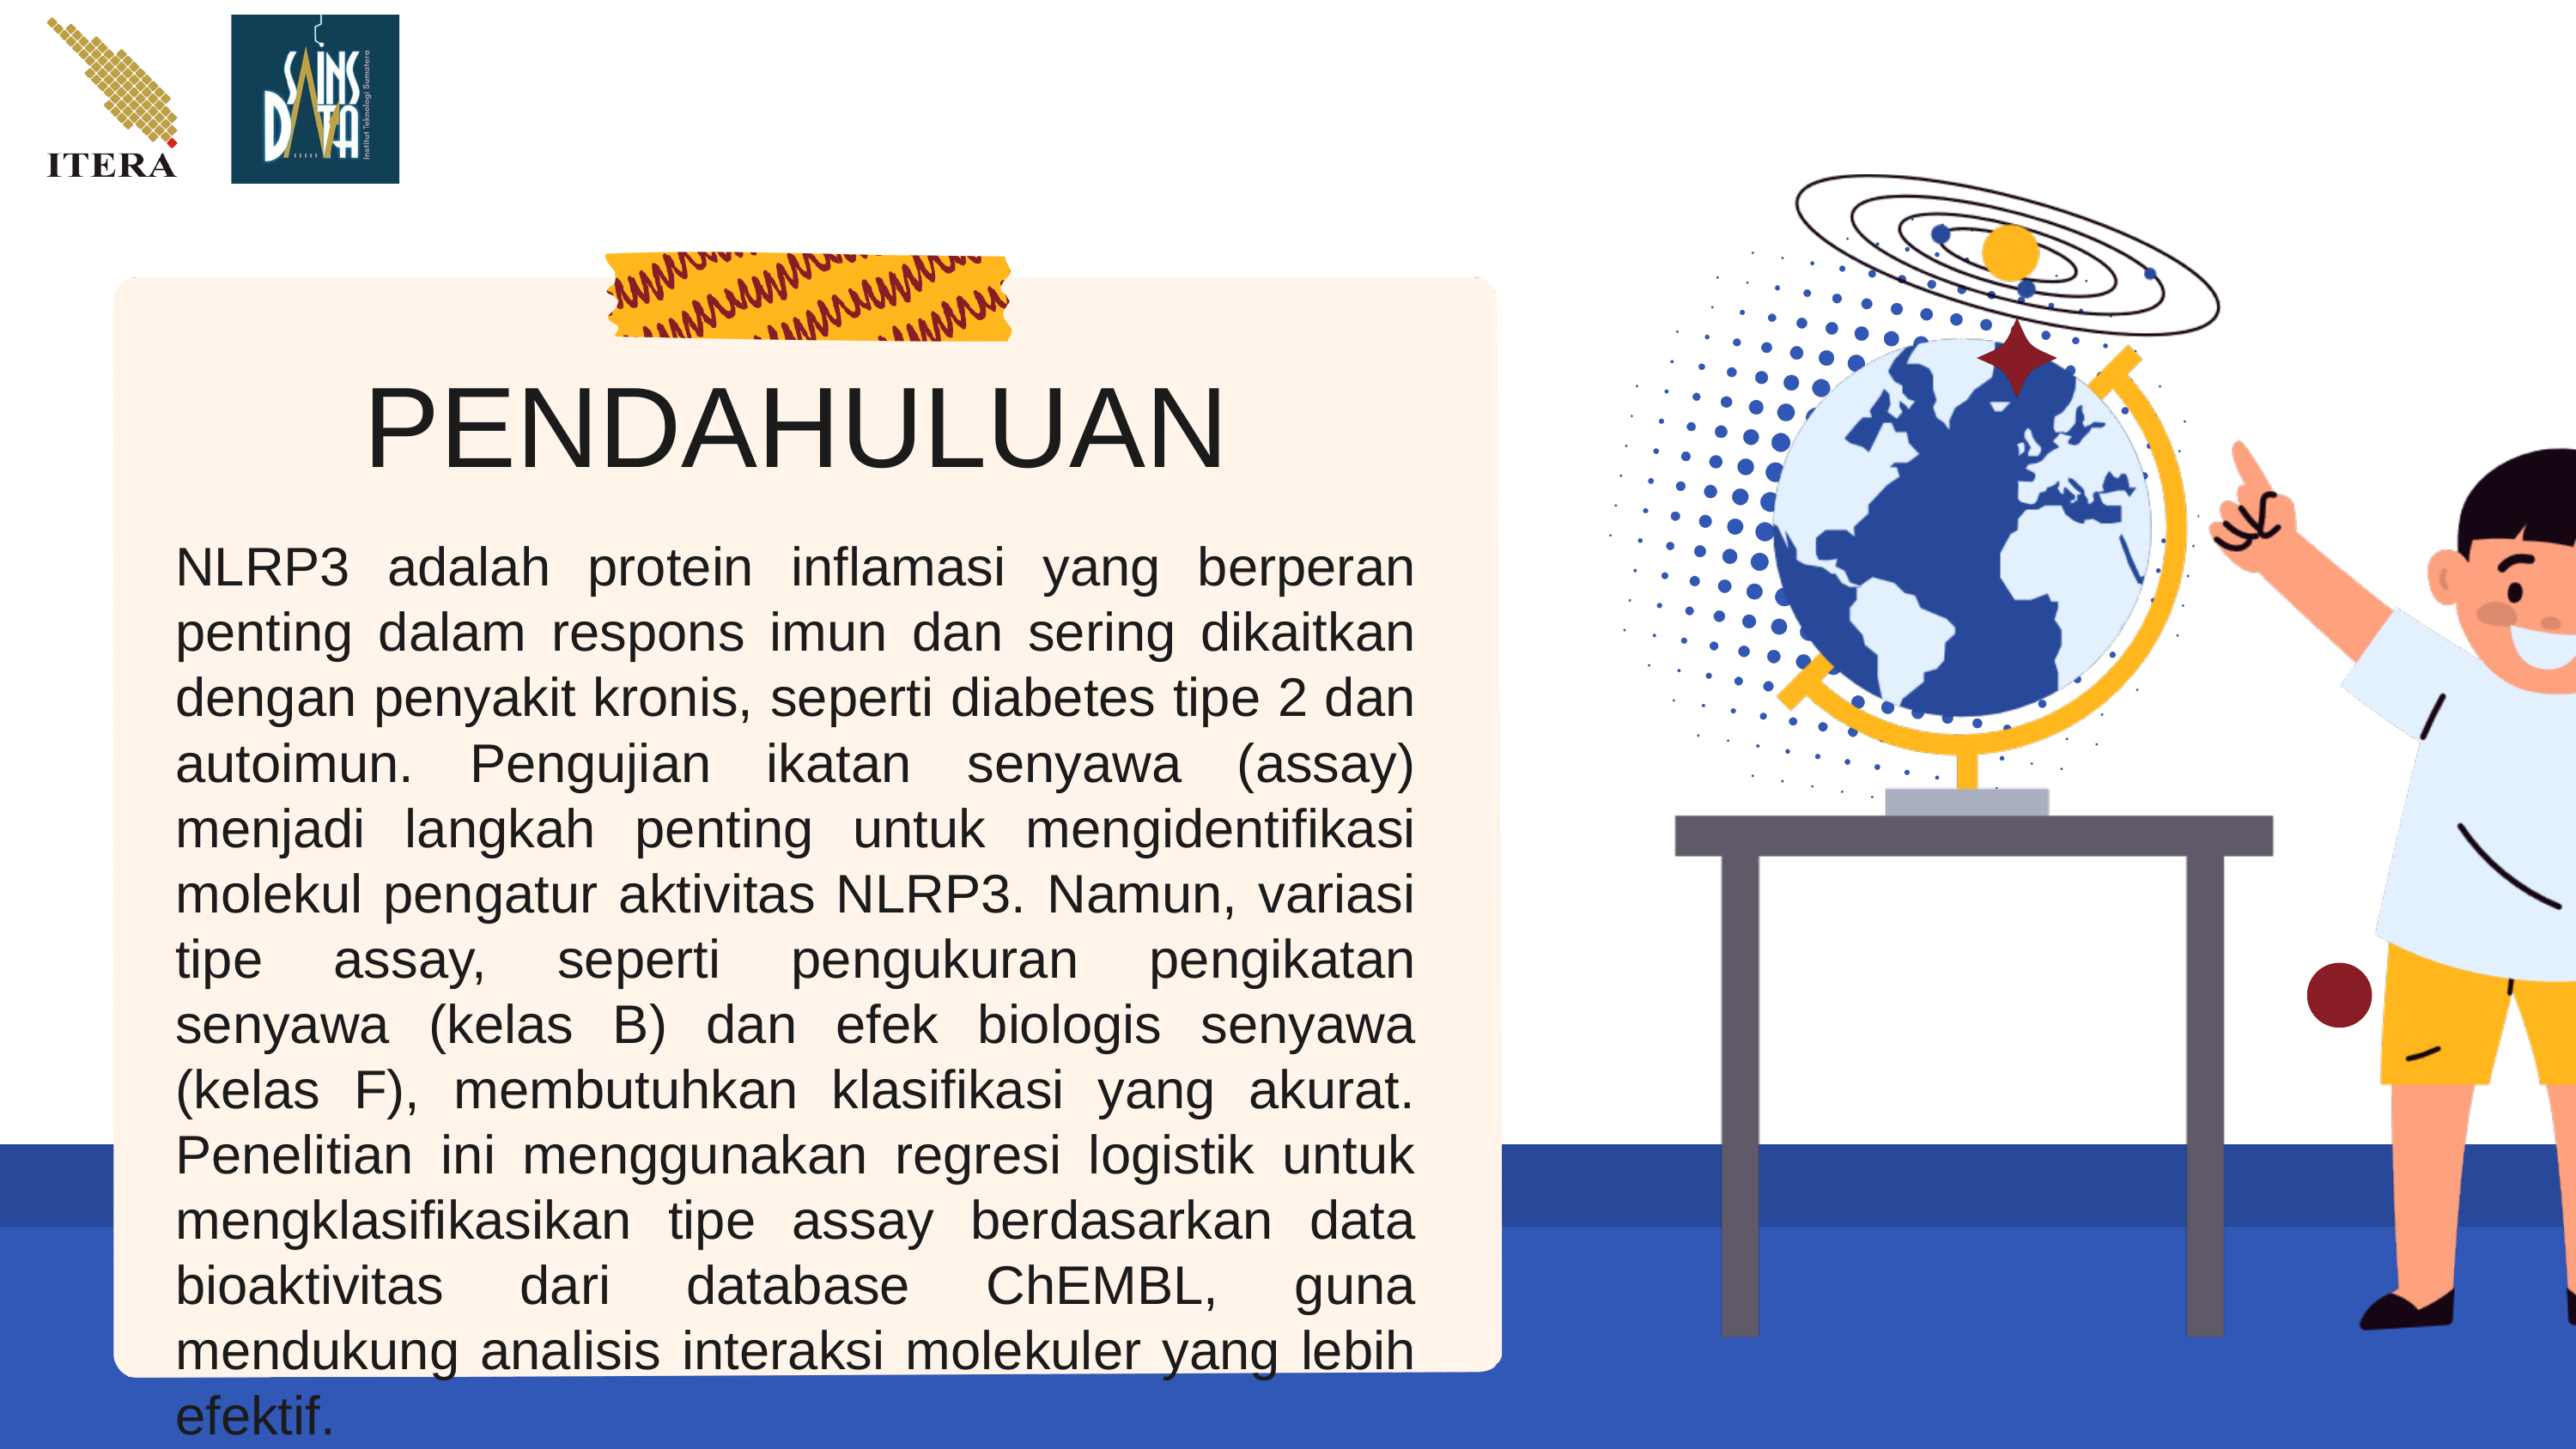

PENDAHULUAN
NLRP3 adalah protein inflamasi yang berperan penting dalam respons imun dan sering dikaitkan dengan penyakit kronis, seperti diabetes tipe 2 dan autoimun. Pengujian ikatan senyawa (assay) menjadi langkah penting untuk mengidentifikasi molekul pengatur aktivitas NLRP3. Namun, variasi tipe assay, seperti pengukuran pengikatan senyawa (kelas B) dan efek biologis senyawa (kelas F), membutuhkan klasifikasi yang akurat. Penelitian ini menggunakan regresi logistik untuk mengklasifikasikan tipe assay berdasarkan data bioaktivitas dari database ChEMBL, guna mendukung analisis interaksi molekuler yang lebih efektif.